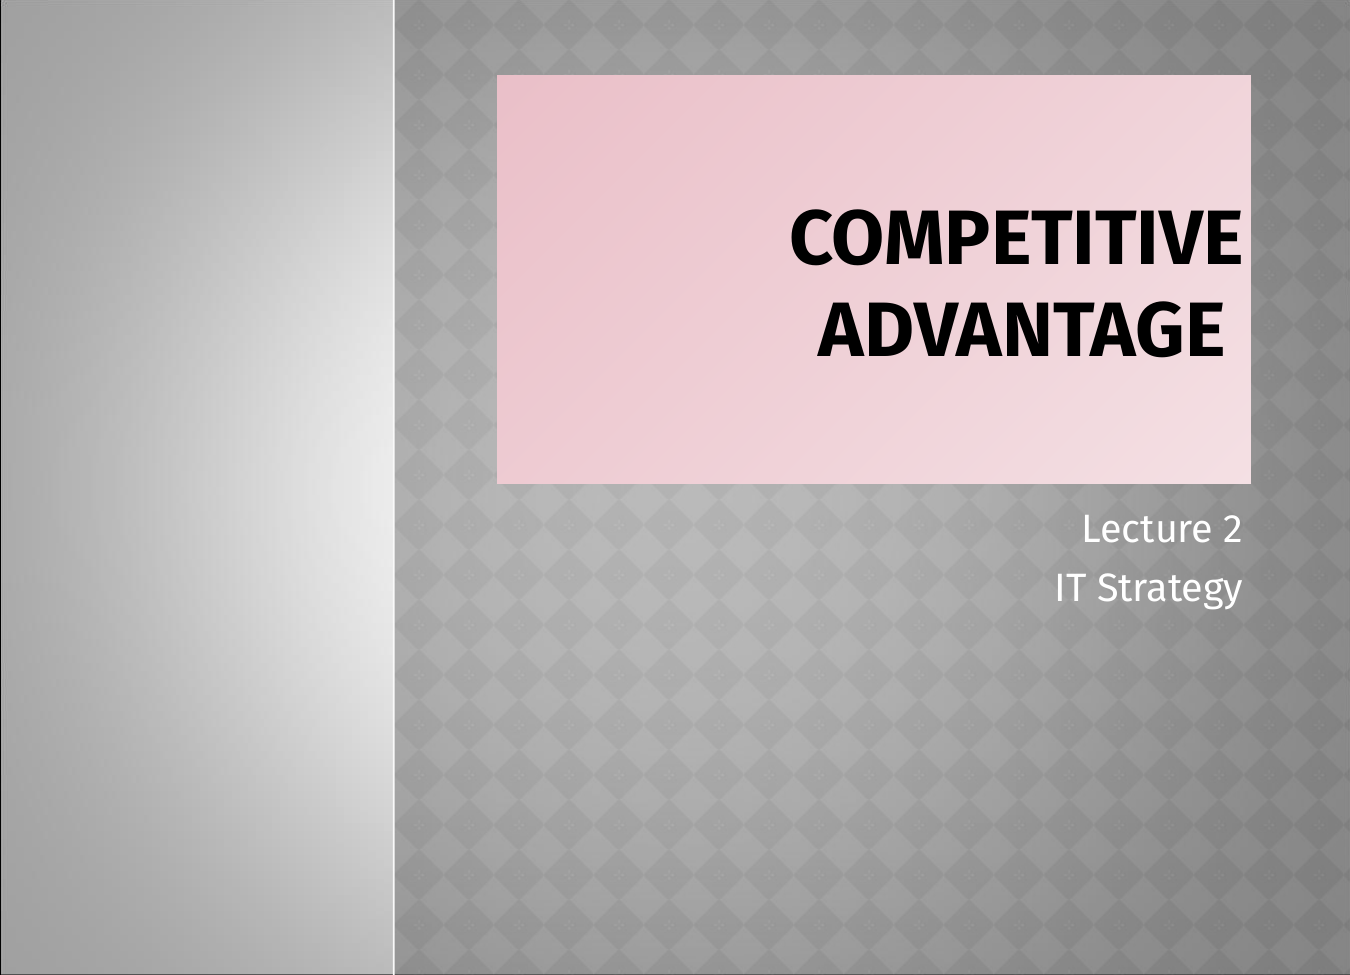

# Competitive advantage
Lecture 2
IT Strategy